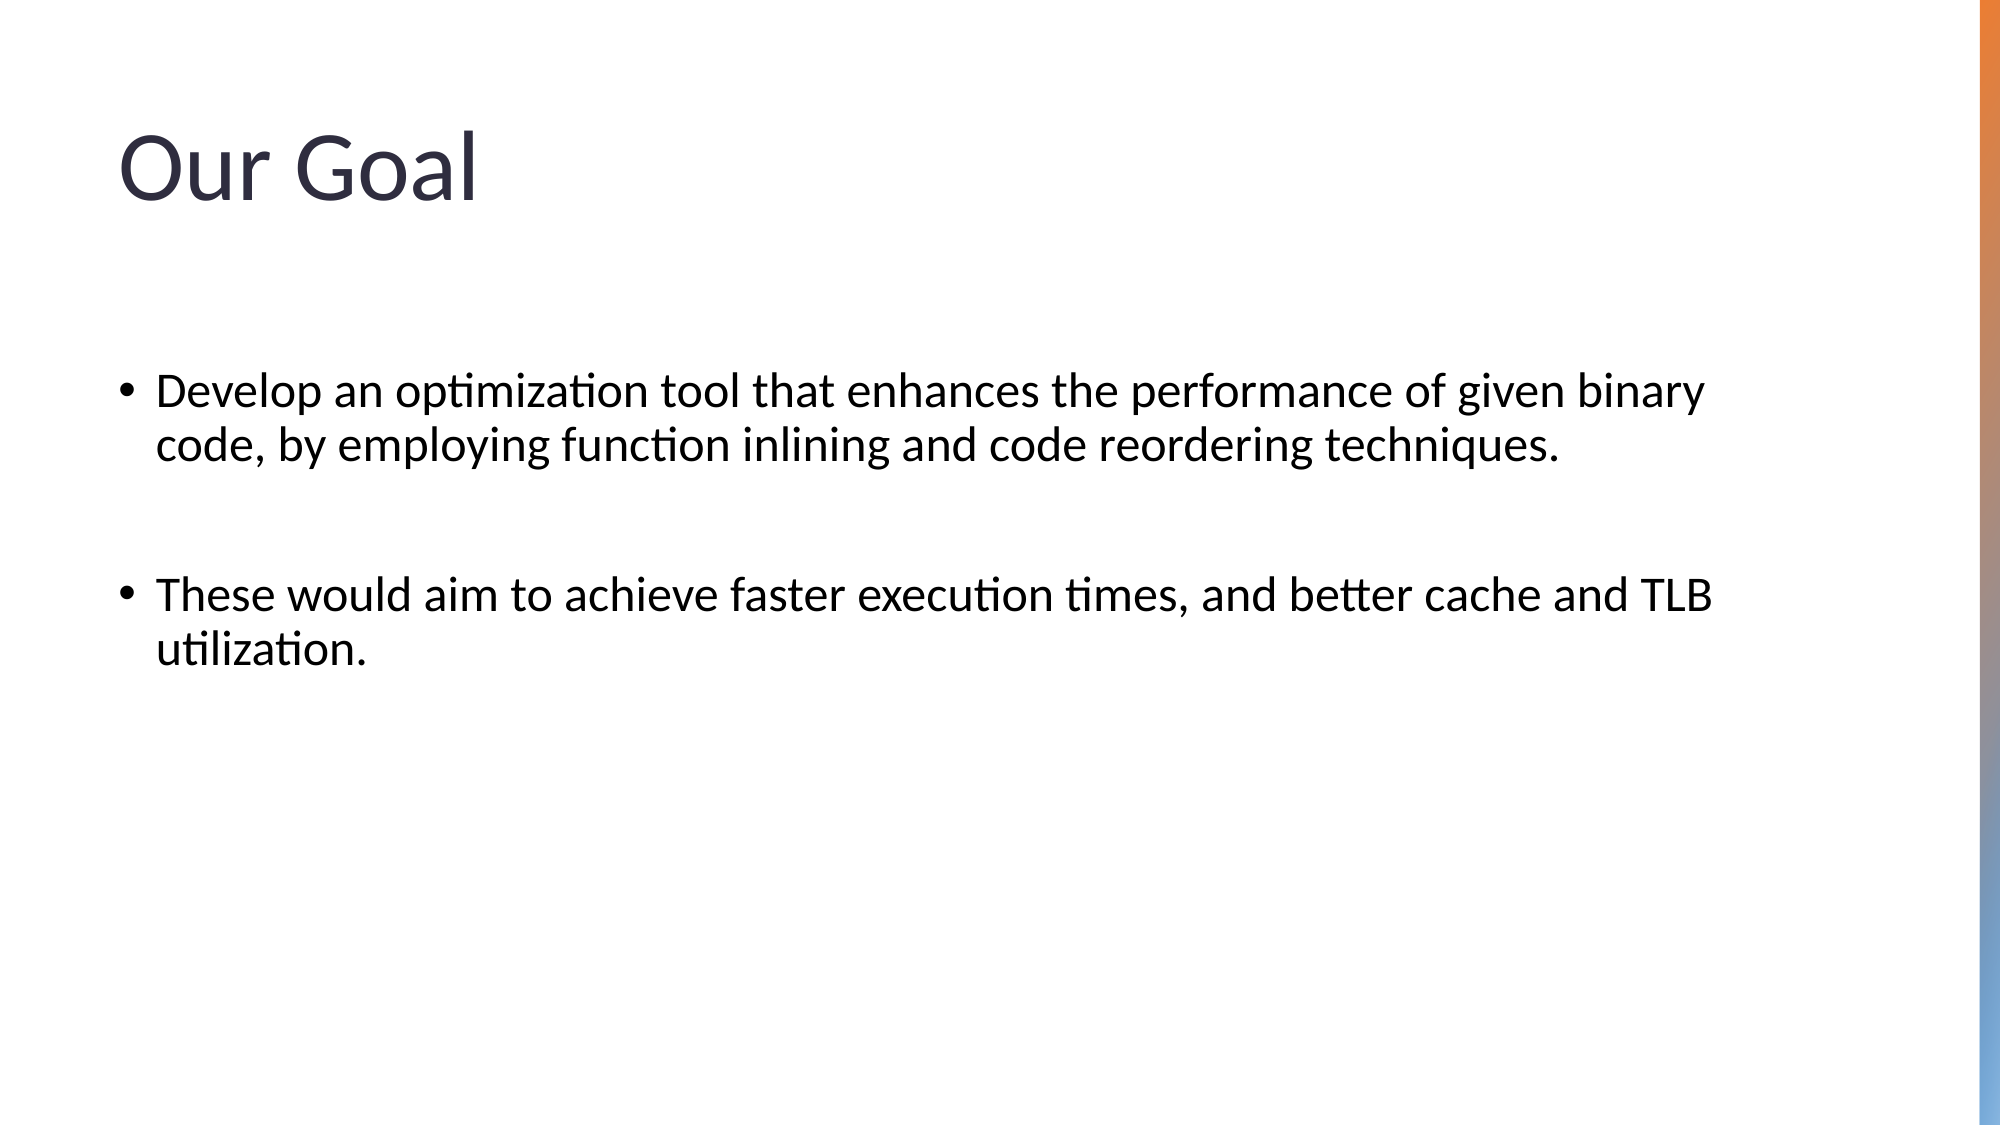

Our Goal
Develop an optimization tool that enhances the performance of given binary code, by employing function inlining and code reordering techniques.

These would aim to achieve faster execution times, and better cache and TLB utilization.